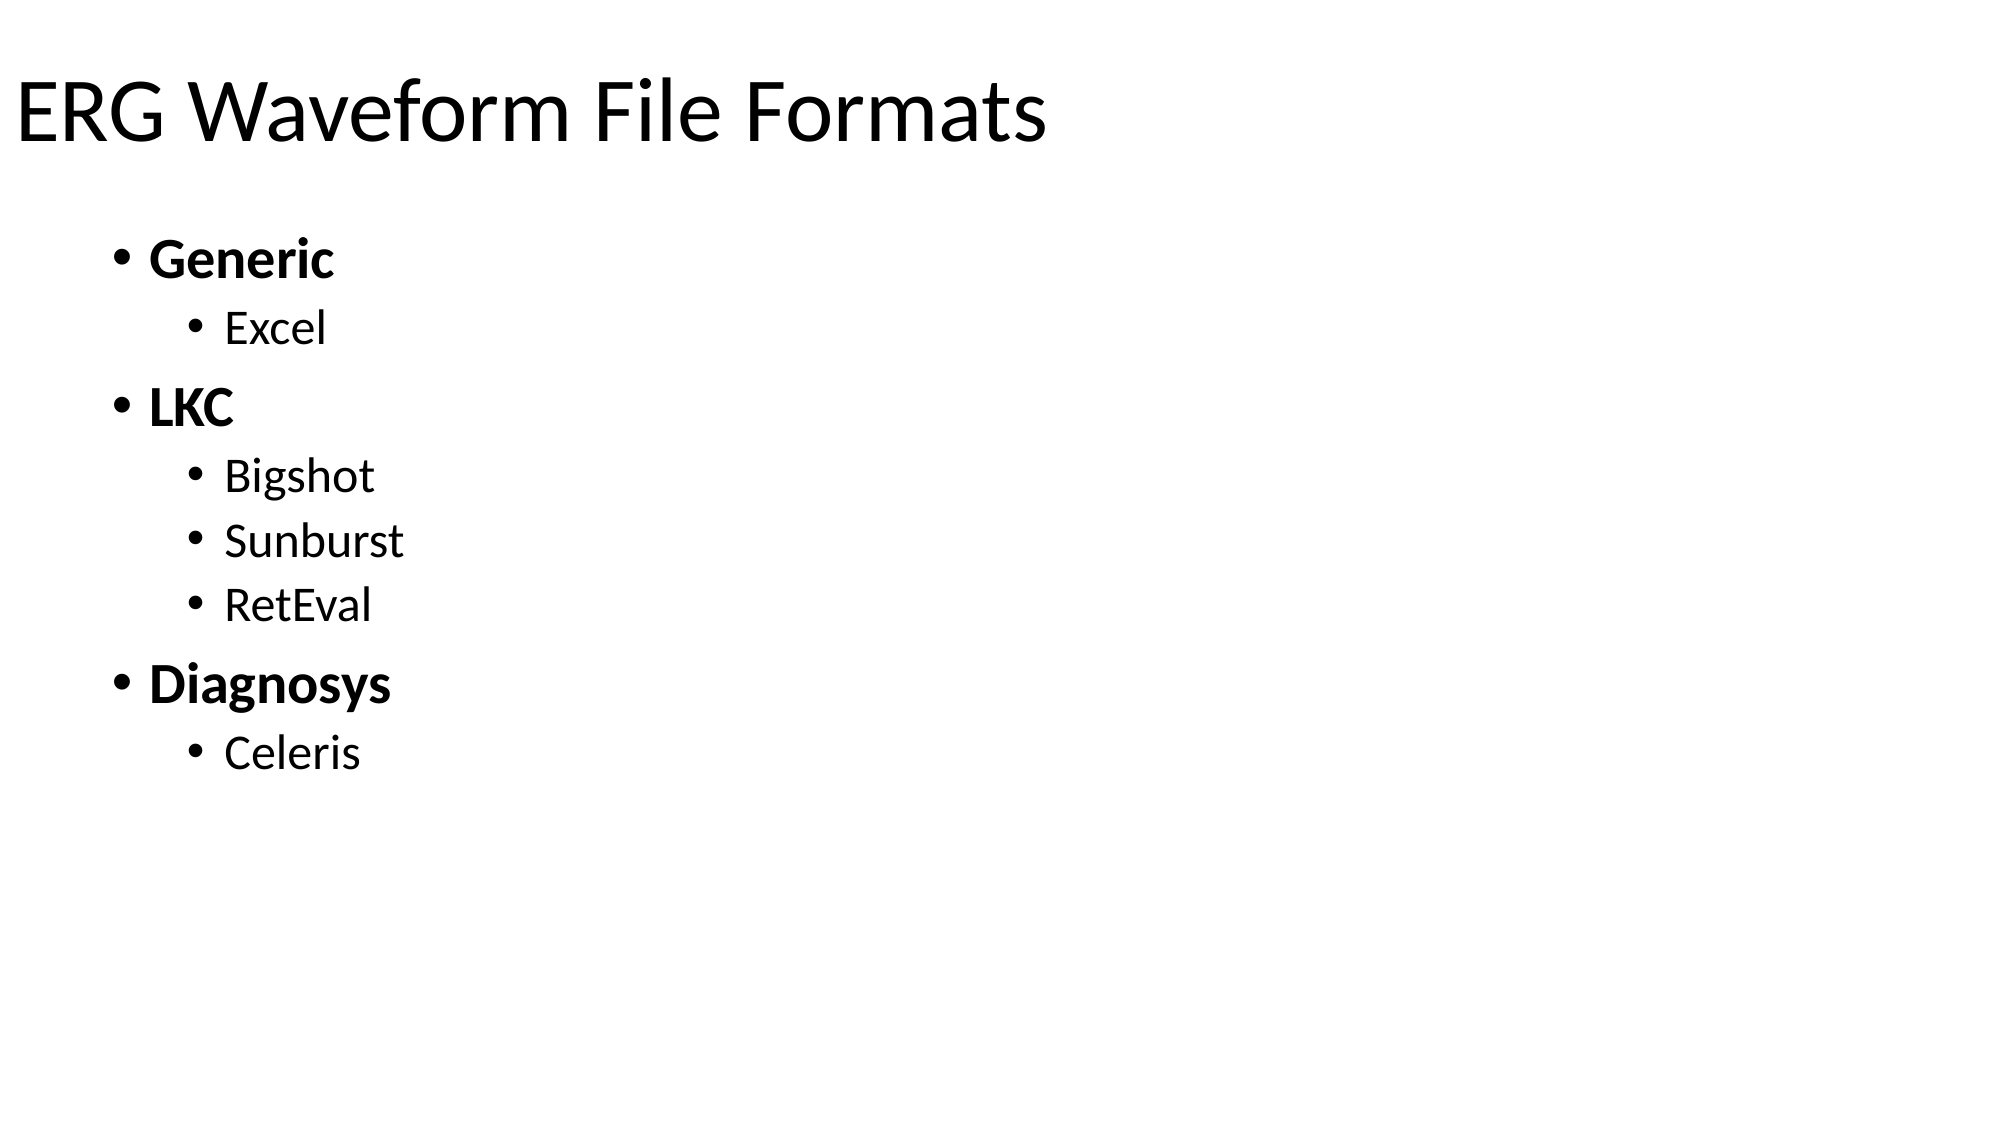

# ERG Waveform File Formats
Generic
Excel
LKC
Bigshot
Sunburst
RetEval
Diagnosys
Celeris